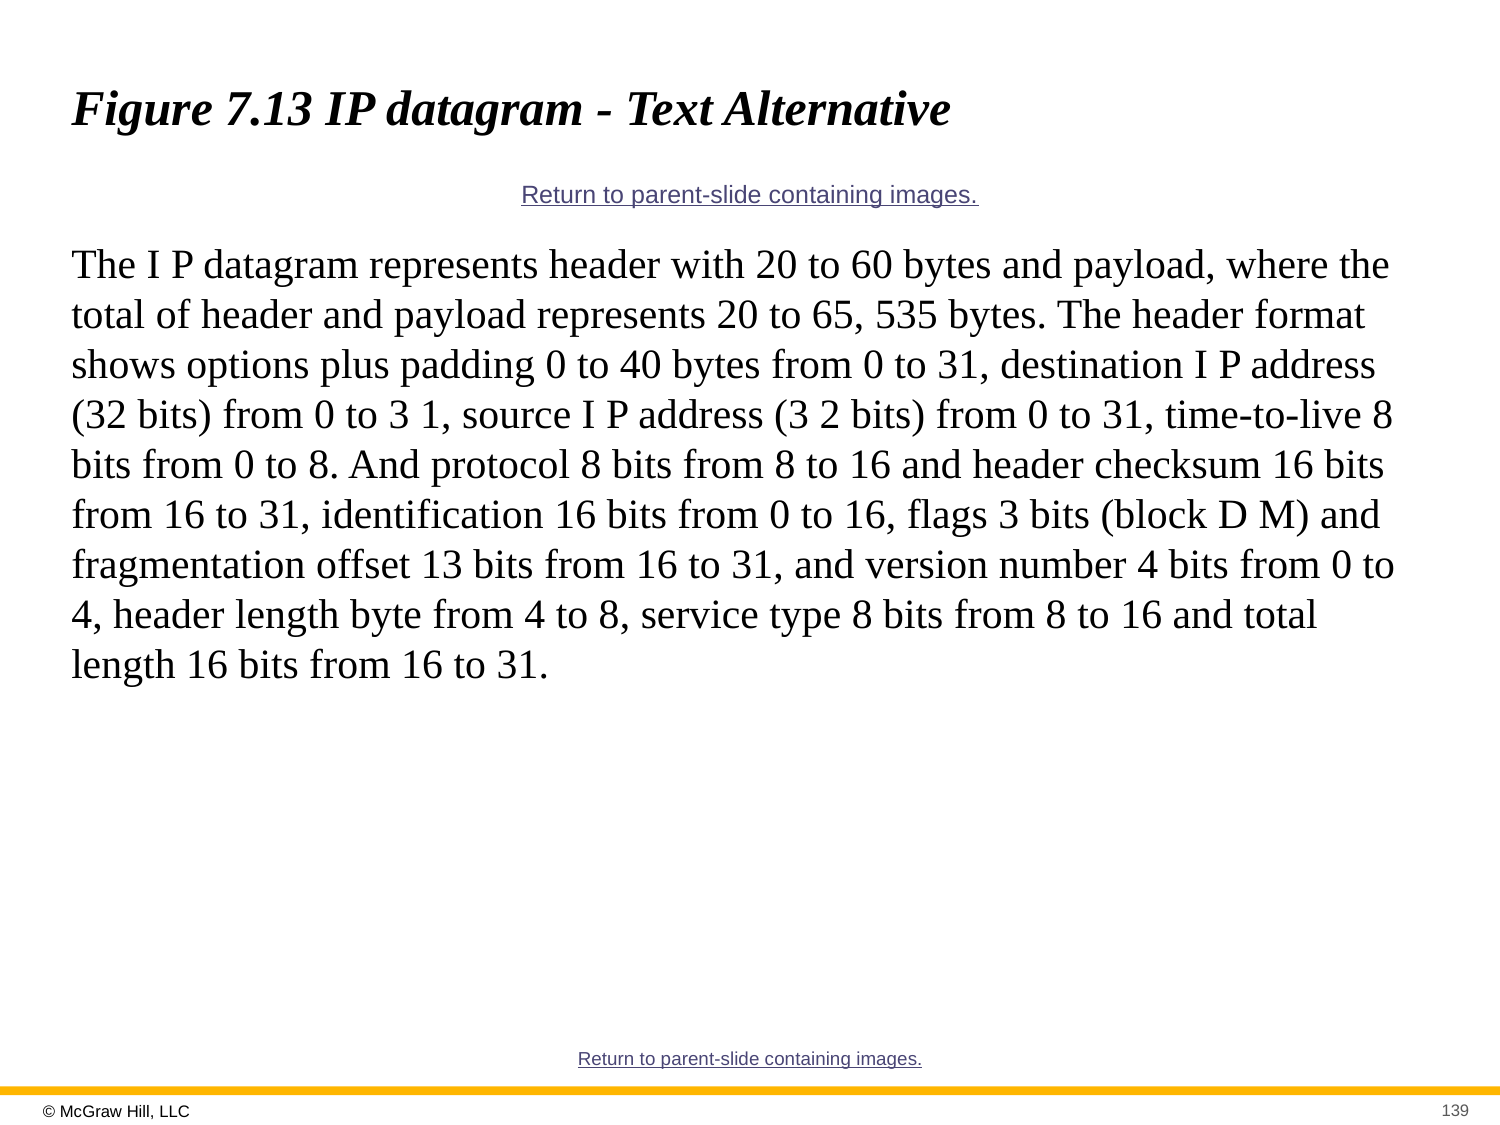

# Figure 7.13 IP datagram - Text Alternative
Return to parent-slide containing images.
The I P datagram represents header with 20 to 60 bytes and payload, where the total of header and payload represents 20 to 65, 535 bytes. The header format shows options plus padding 0 to 40 bytes from 0 to 31, destination I P address (32 bits) from 0 to 3 1, source I P address (3 2 bits) from 0 to 31, time-to-live 8 bits from 0 to 8. And protocol 8 bits from 8 to 16 and header checksum 16 bits from 16 to 31, identification 16 bits from 0 to 16, flags 3 bits (block D M) and fragmentation offset 13 bits from 16 to 31, and version number 4 bits from 0 to 4, header length byte from 4 to 8, service type 8 bits from 8 to 16 and total length 16 bits from 16 to 31.
Return to parent-slide containing images.
139